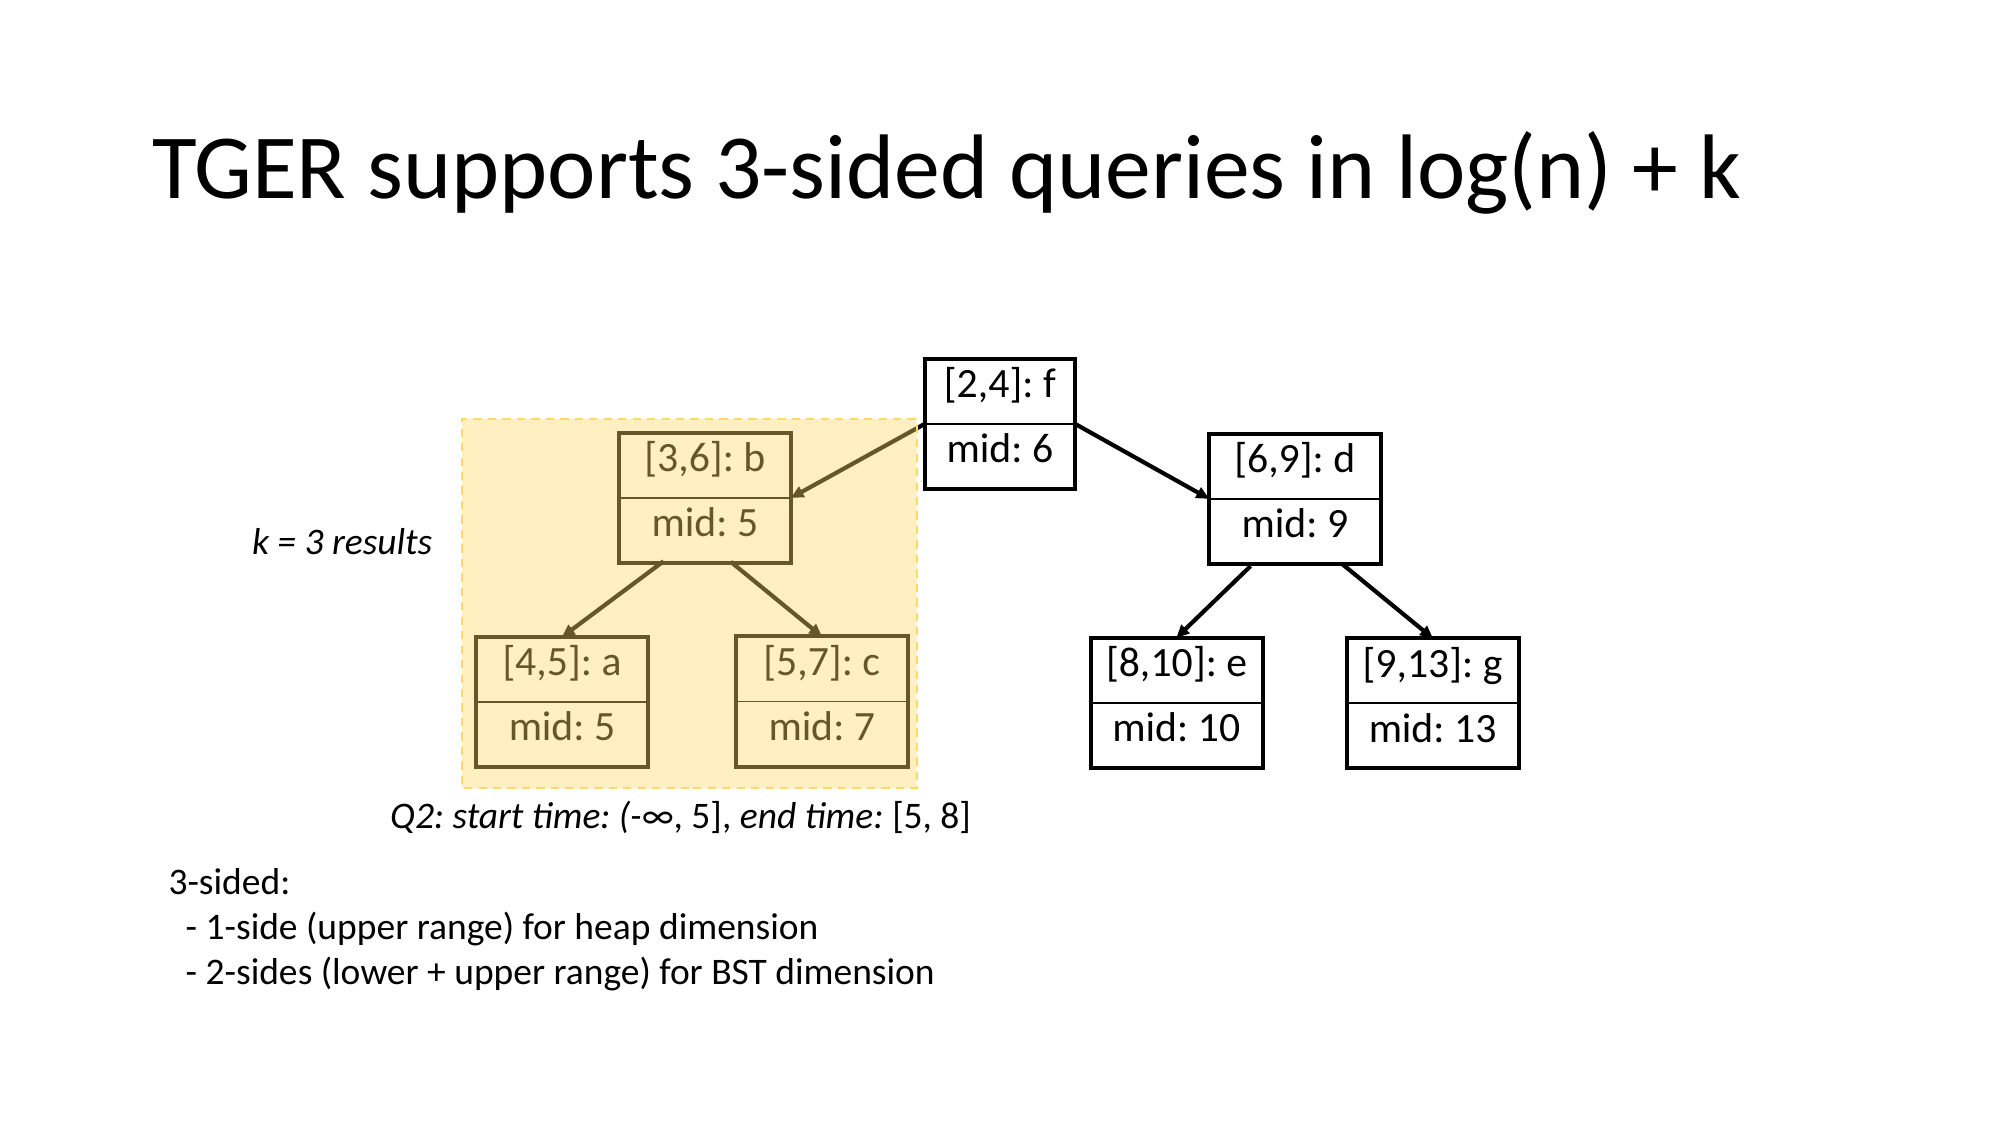

# TGER supports 3-sided queries in log(n) + k
| [2,4]: f |
| --- |
| mid: 6 |

| [3,6]: b |
| --- |
| mid: 5 |
| [6,9]: d |
| --- |
| mid: 9 |
k = 3 results
| [5,7]: c |
| --- |
| mid: 7 |
| [4,5]: a |
| --- |
| mid: 5 |
| [8,10]: e |
| --- |
| mid: 10 |
| [9,13]: g |
| --- |
| mid: 13 |
Q2: start time: (-∞, 5], end time: [5, 8]
3-sided:
  - 1-side (upper range) for heap dimension
  - 2-sides (lower + upper range) for BST dimension